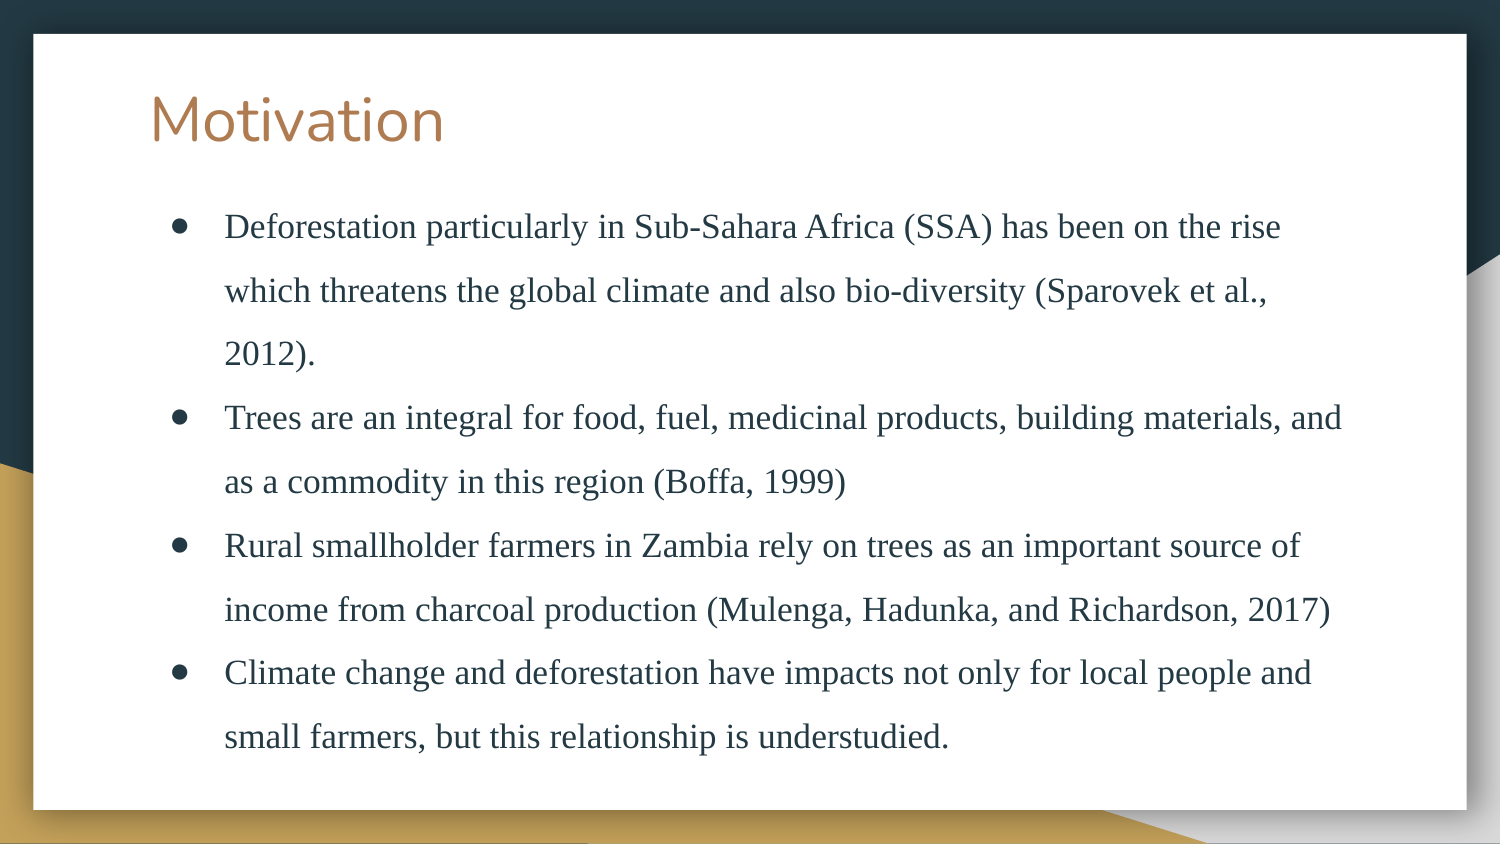

# Motivation
Deforestation particularly in Sub-Sahara Africa (SSA) has been on the rise which threatens the global climate and also bio-diversity (Sparovek et al., 2012).
Trees are an integral for food, fuel, medicinal products, building materials, and as a commodity in this region (Boffa, 1999)
Rural smallholder farmers in Zambia rely on trees as an important source of income from charcoal production (Mulenga, Hadunka, and Richardson, 2017)
Climate change and deforestation have impacts not only for local people and small farmers, but this relationship is understudied.